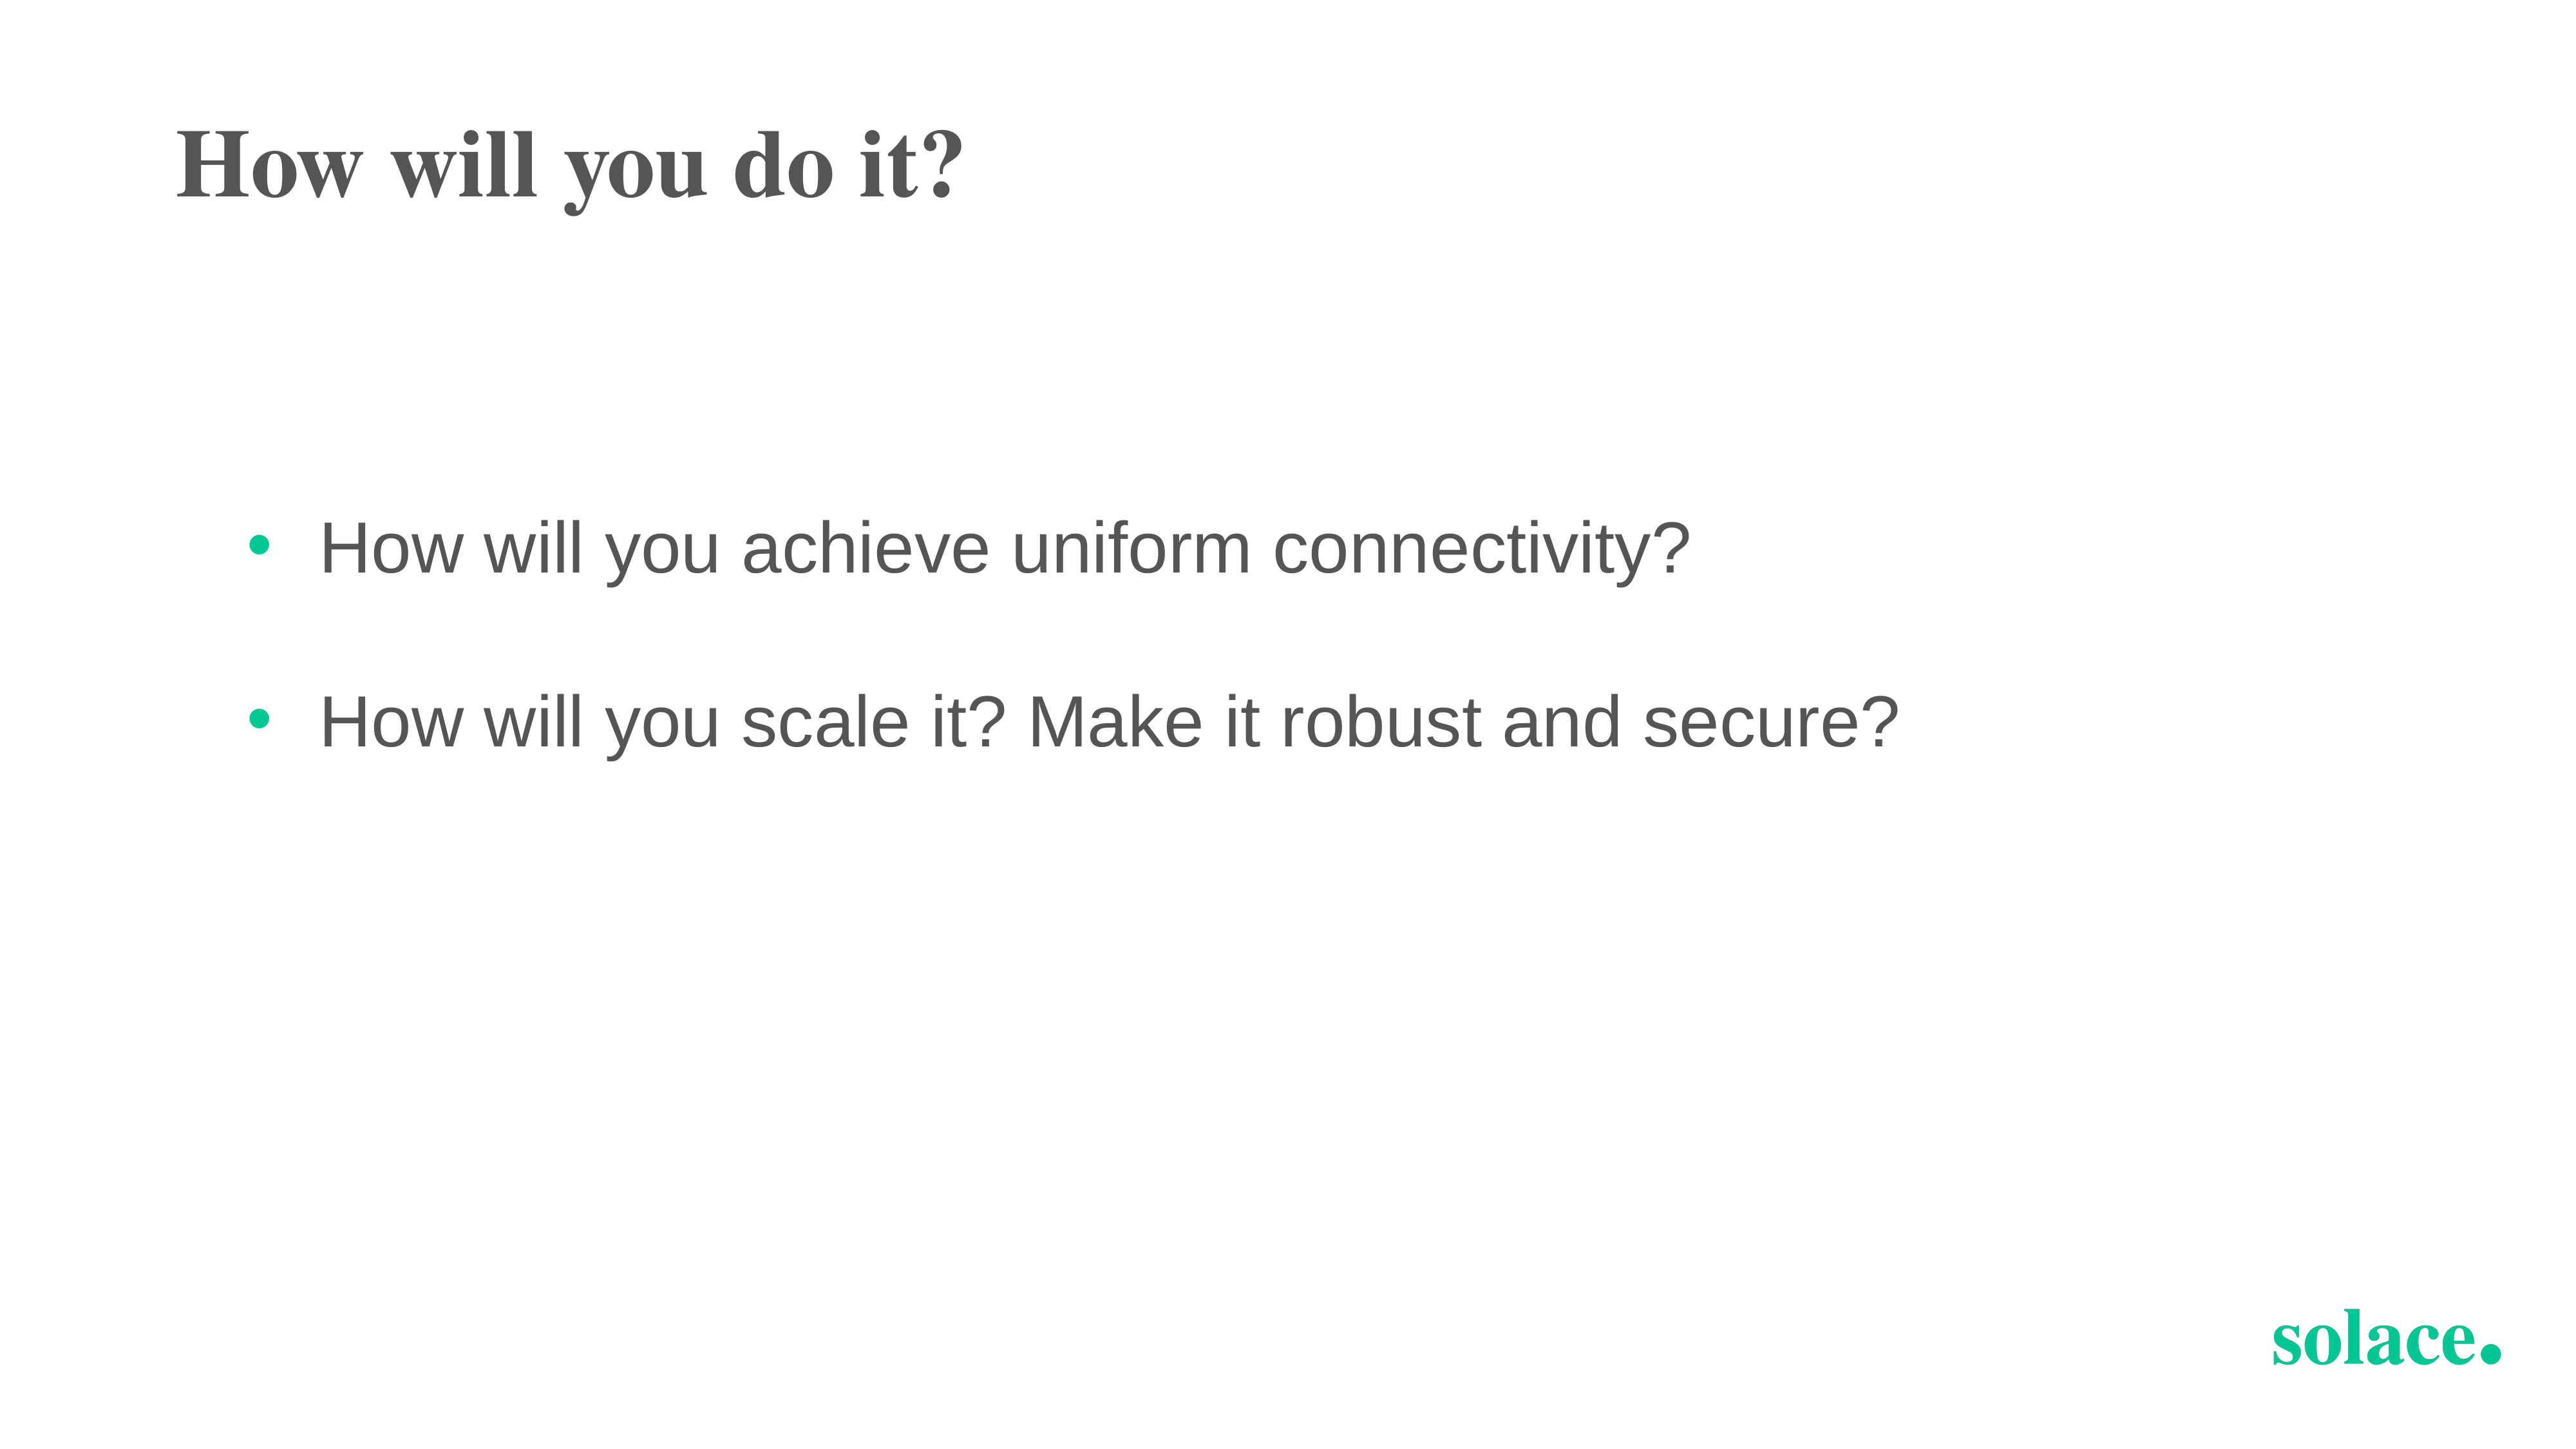

How will you do it?
How will you achieve uniform connectivity?
How will you scale it? Make it robust and secure?